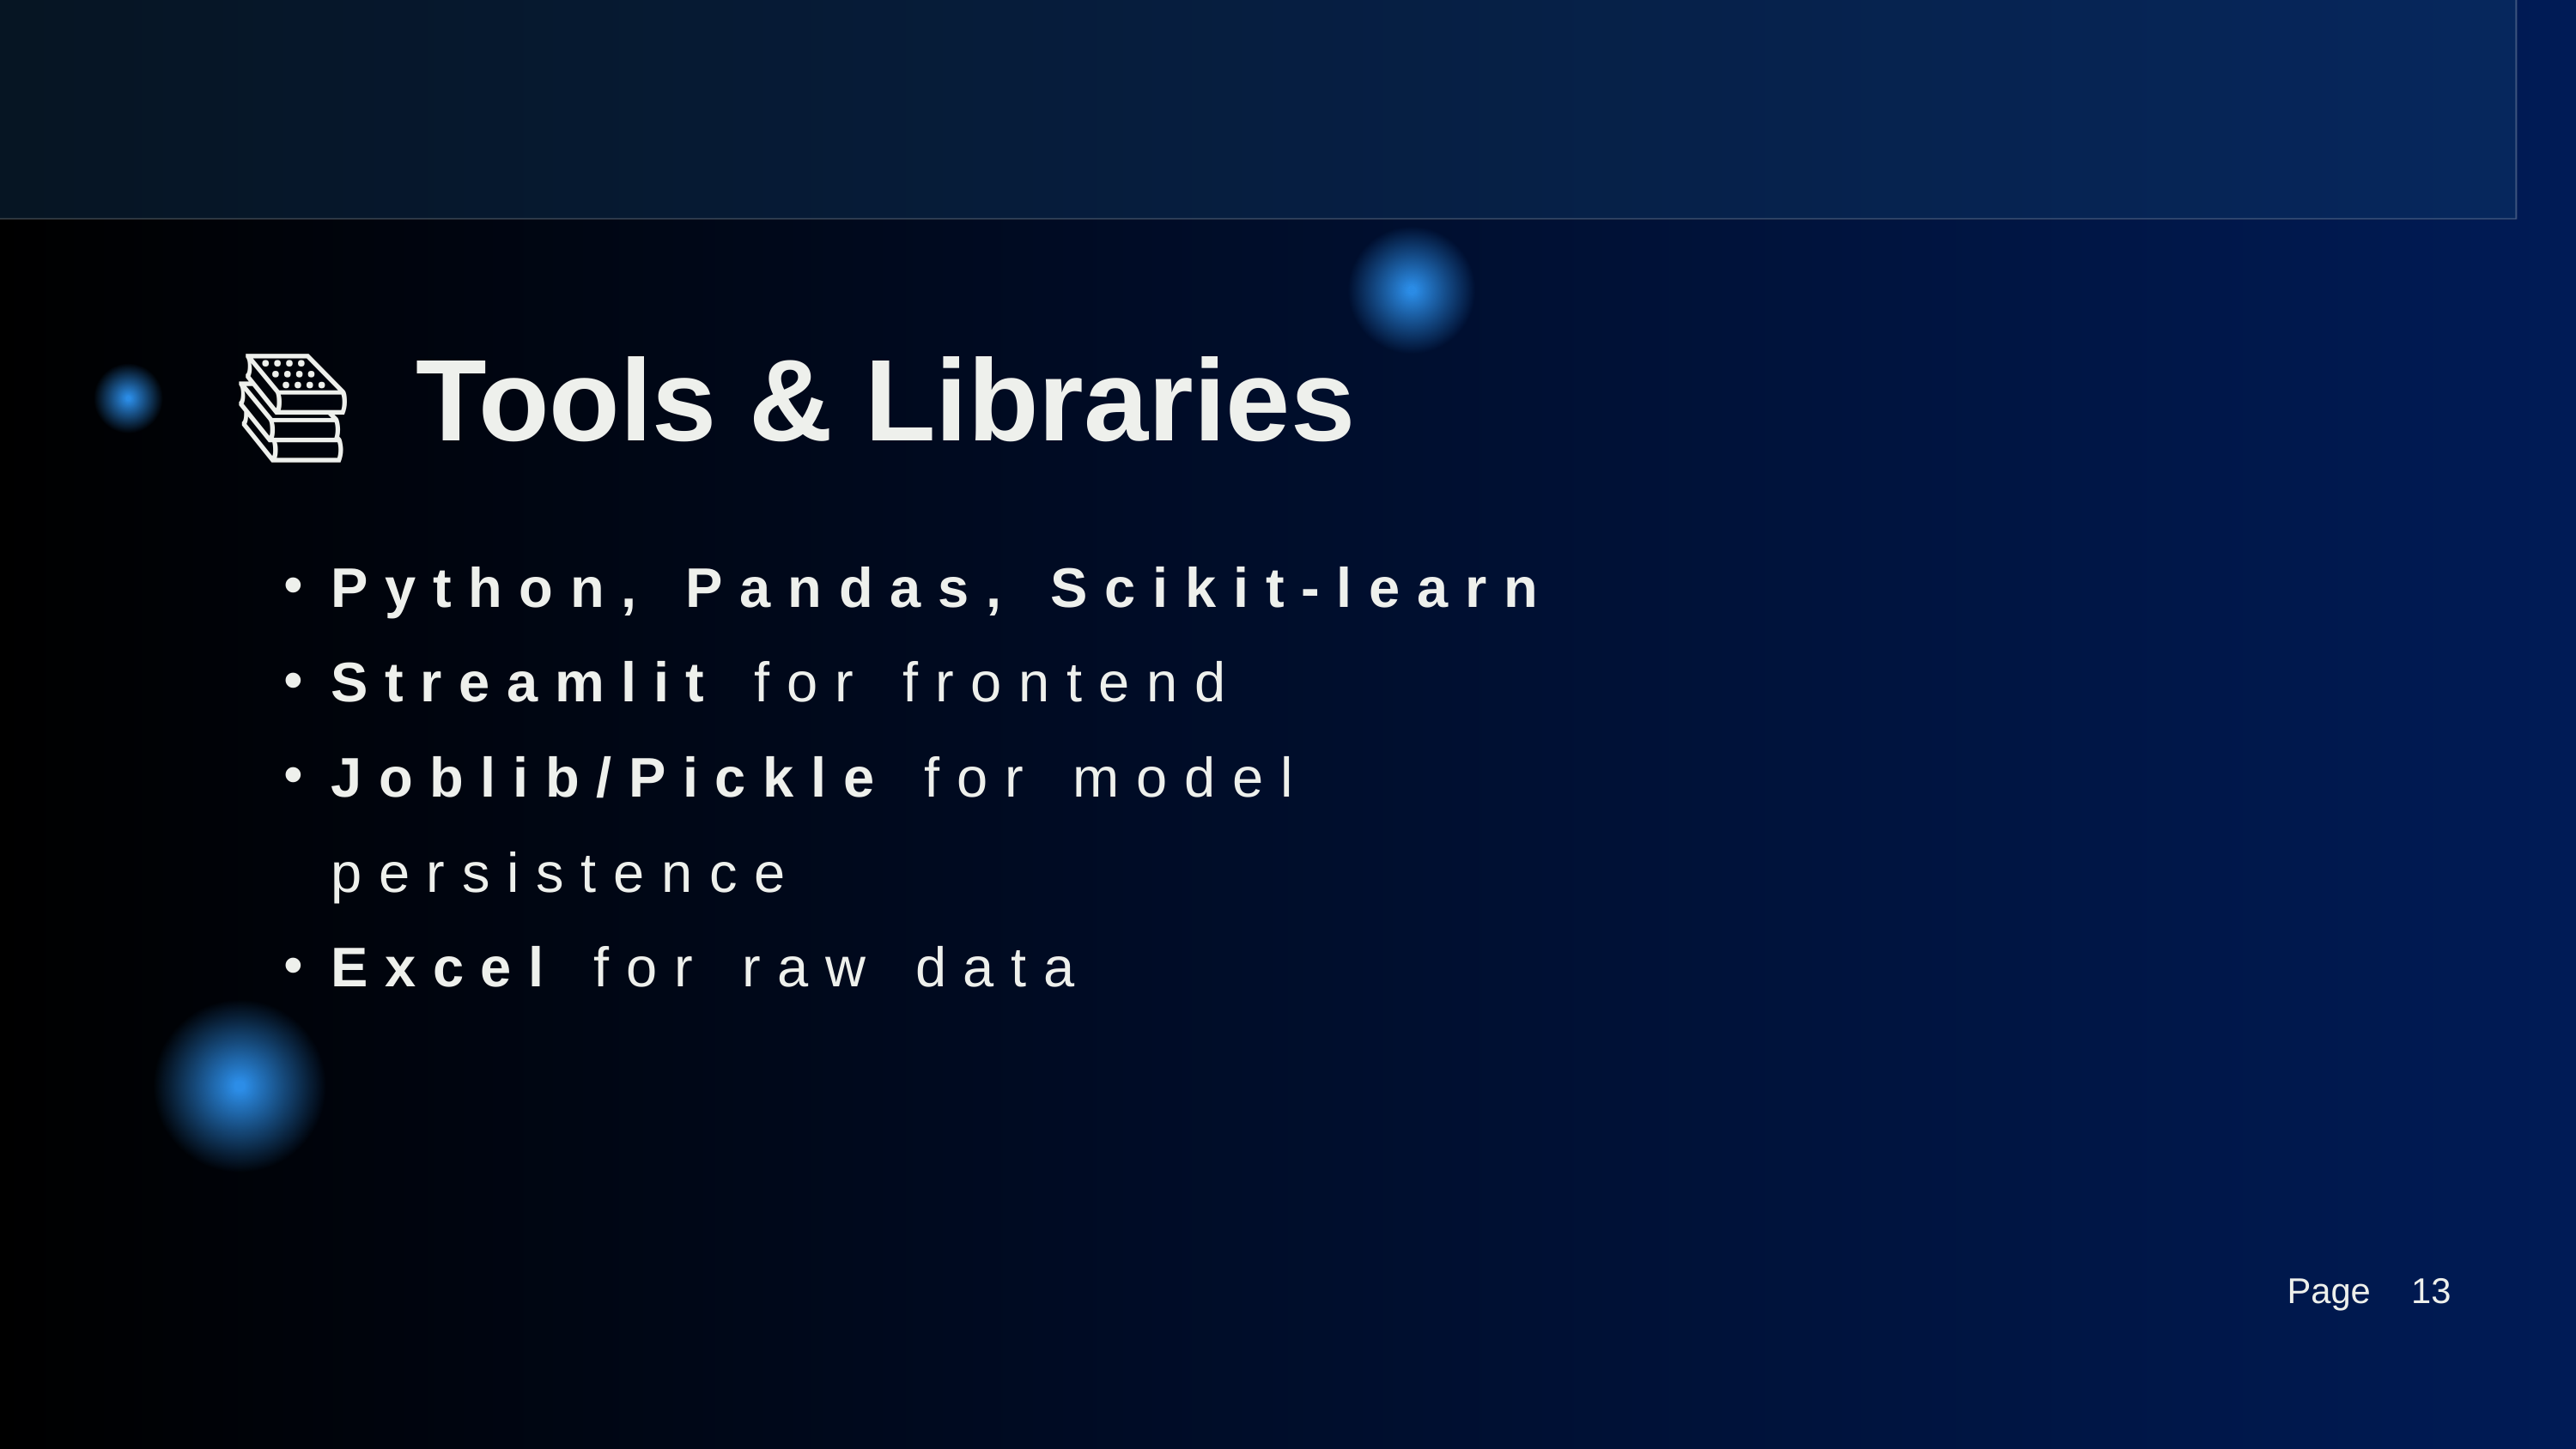

📚  Tools & Libraries

Python, Pandas, Scikit-learn
Streamlit for frontend
Joblib/Pickle for model persistence
Excel for raw data

Page
13